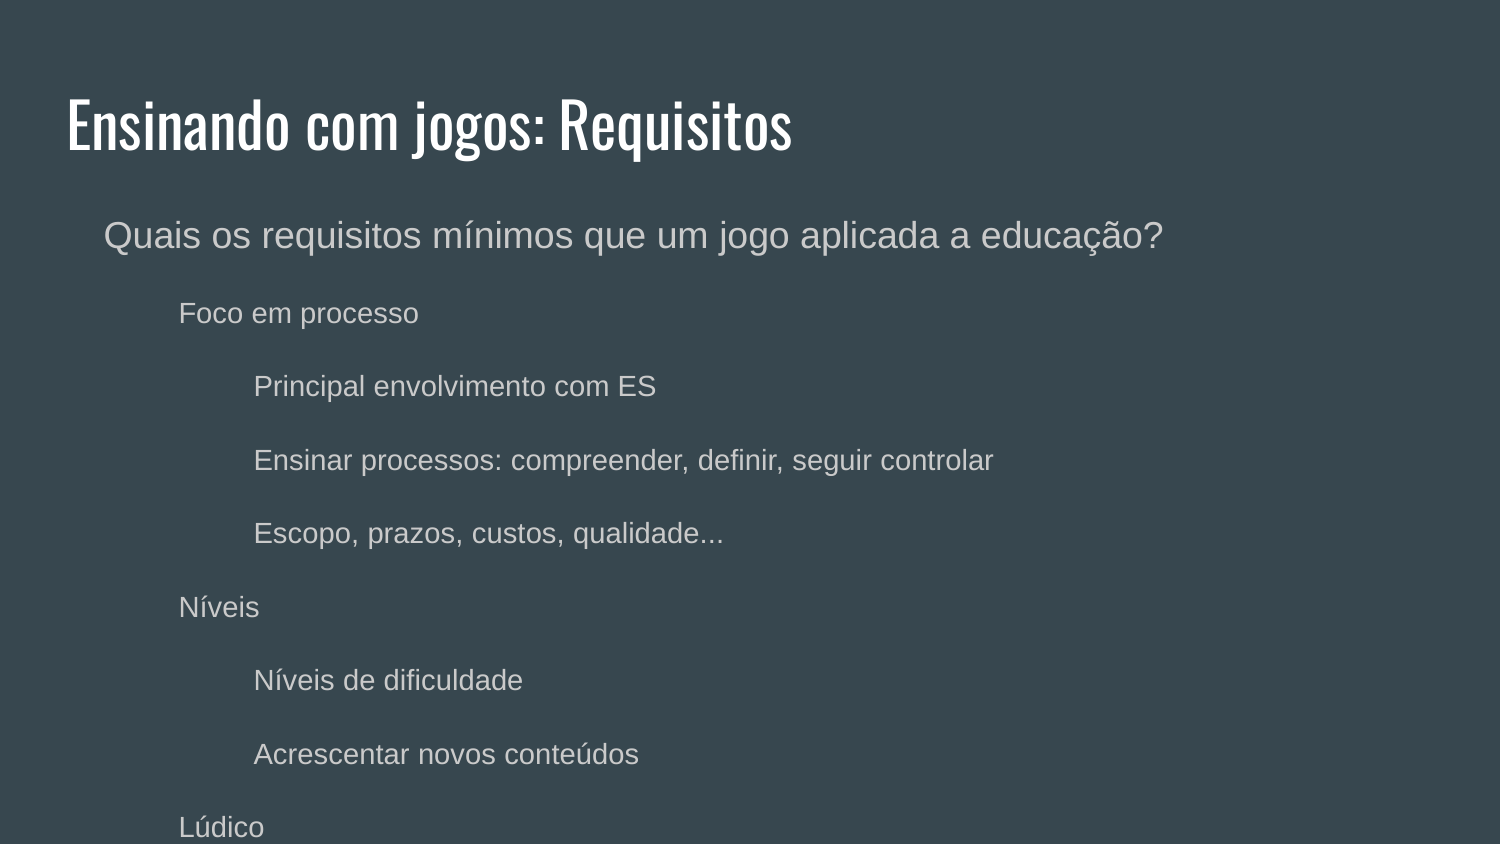

# Ensinando com jogos: Requisitos

Quais os requisitos mínimos que um jogo aplicada a educação?
Foco em processo
Principal envolvimento com ES
Ensinar processos: compreender, definir, seguir controlar
Escopo, prazos, custos, qualidade...
Níveis
Níveis de dificuldade
Acrescentar novos conteúdos
Lúdico
Atividades não massantes
Relacionar o aprendizagem com o “lazer”